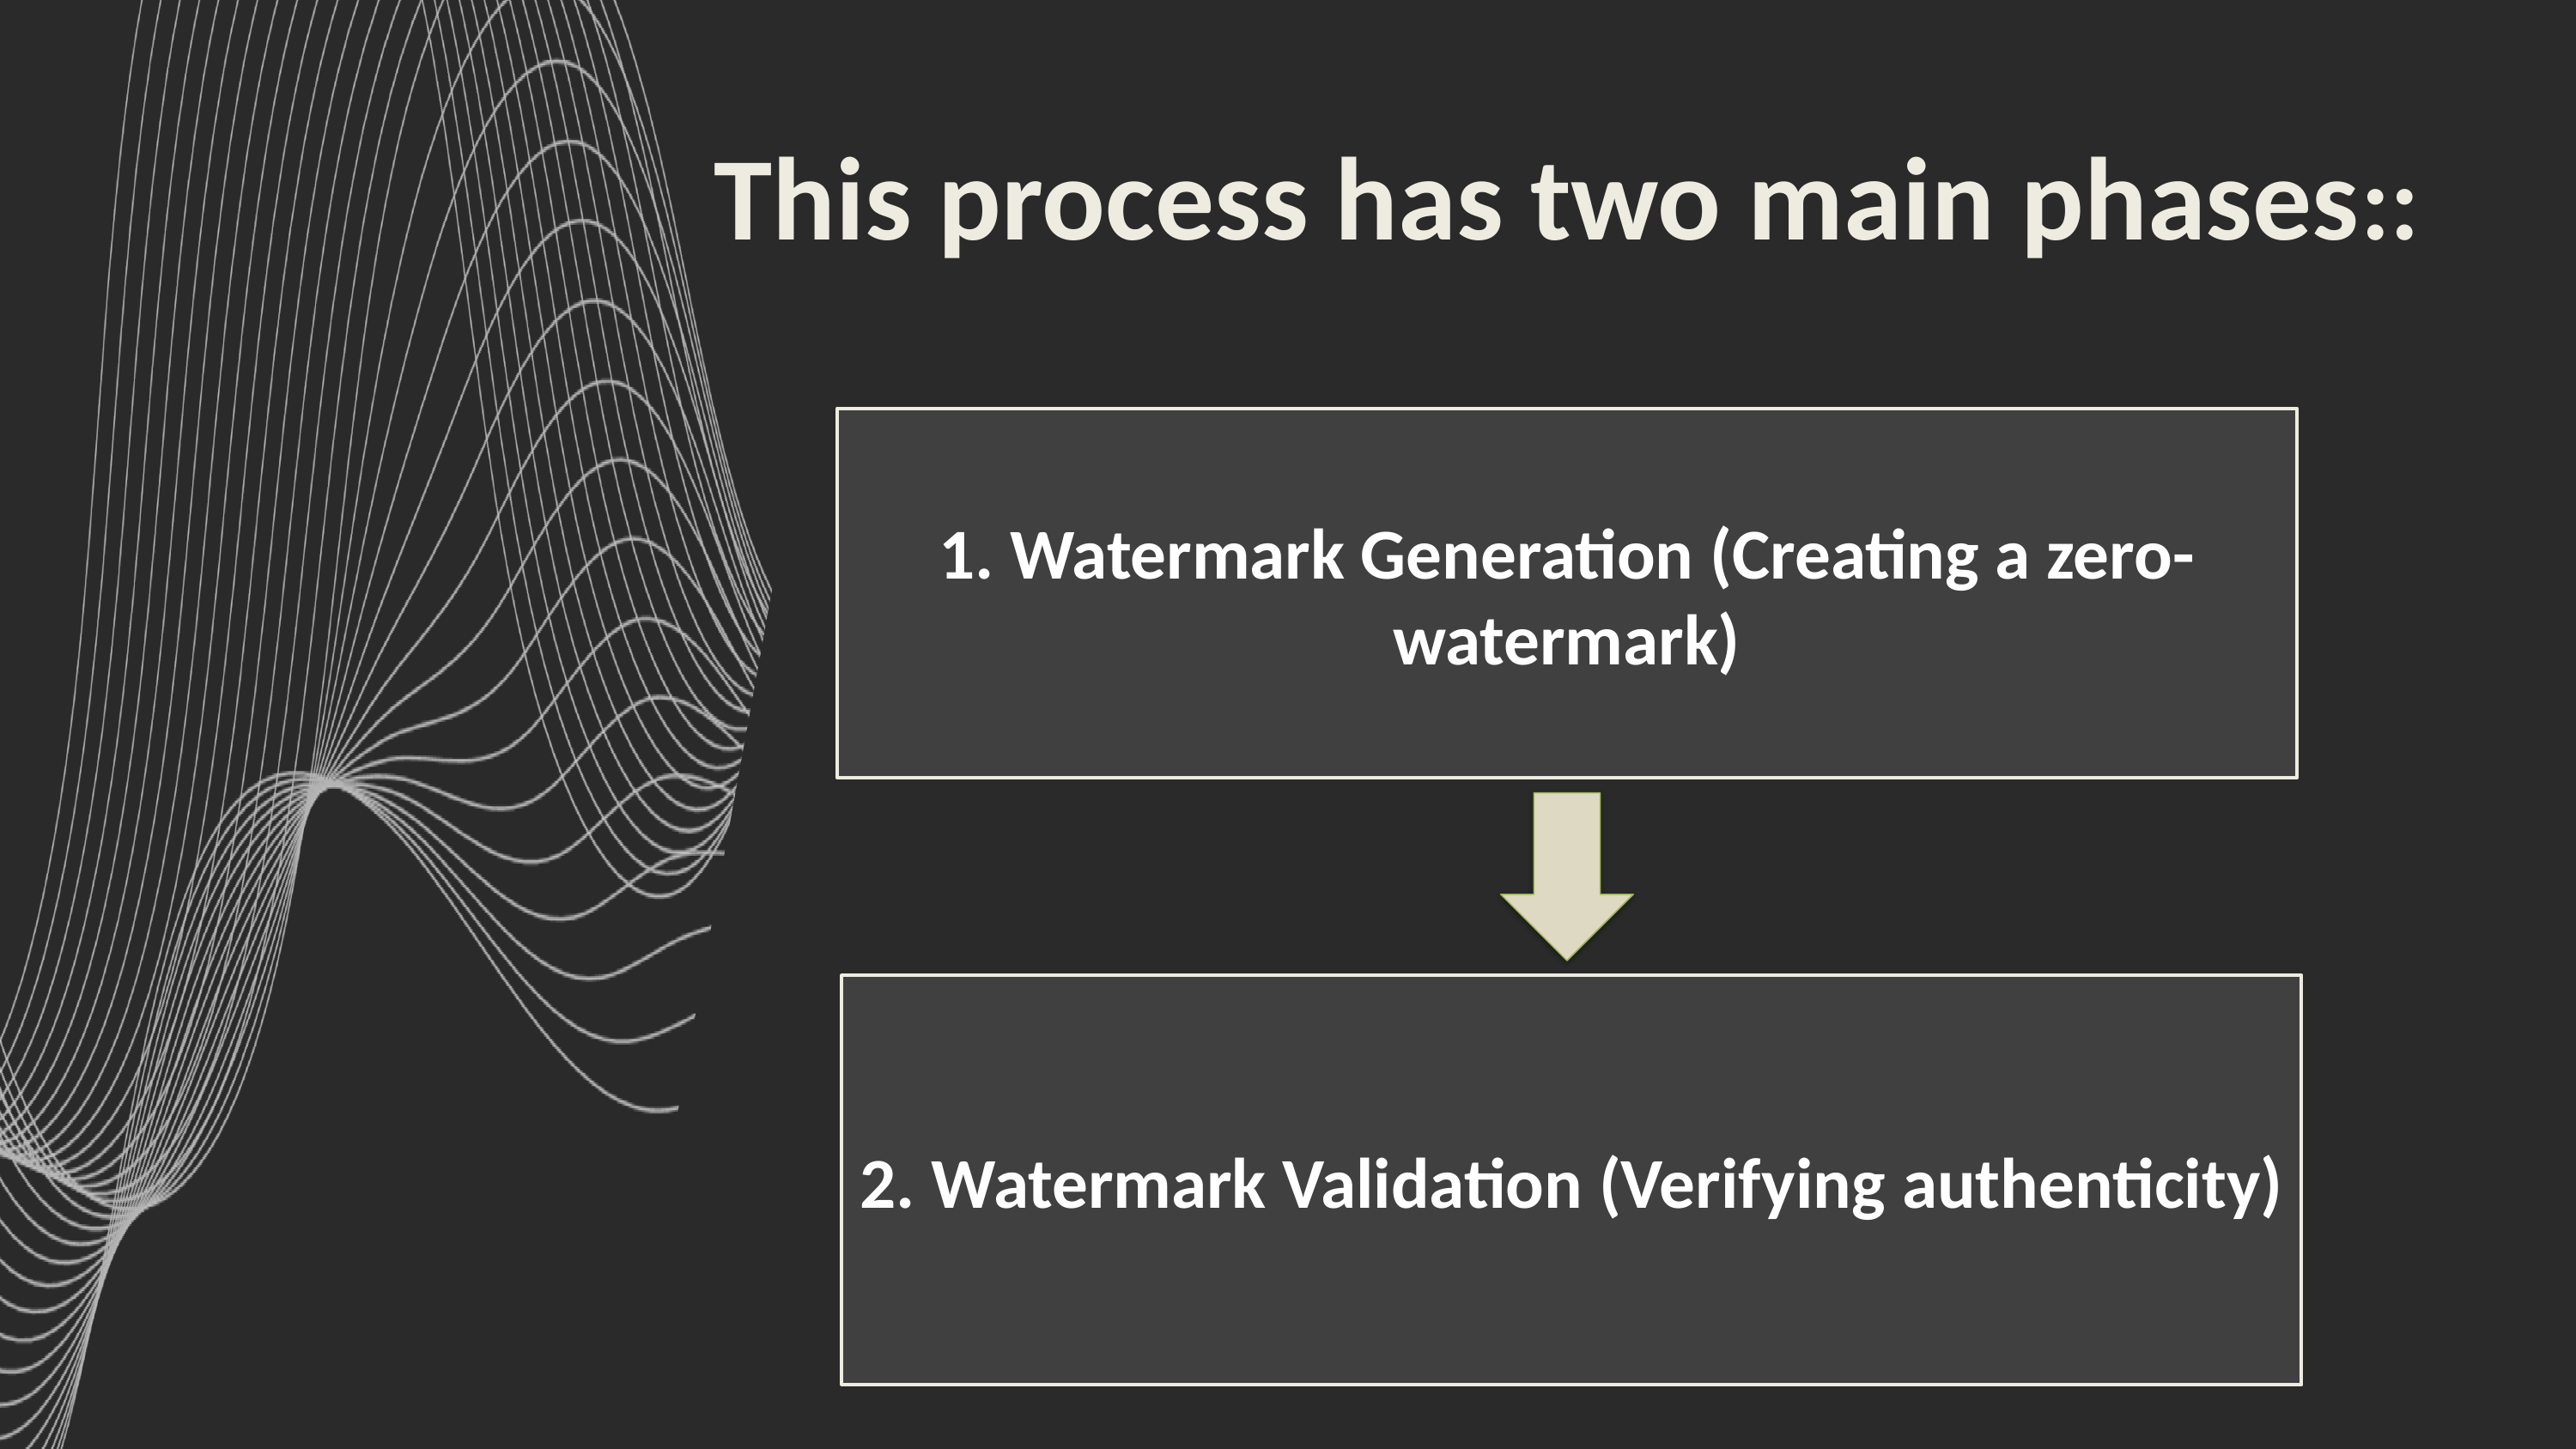

This process has two main phases::

1. Watermark Generation (Creating a zero-watermark)

2. Watermark Validation (Verifying authenticity)